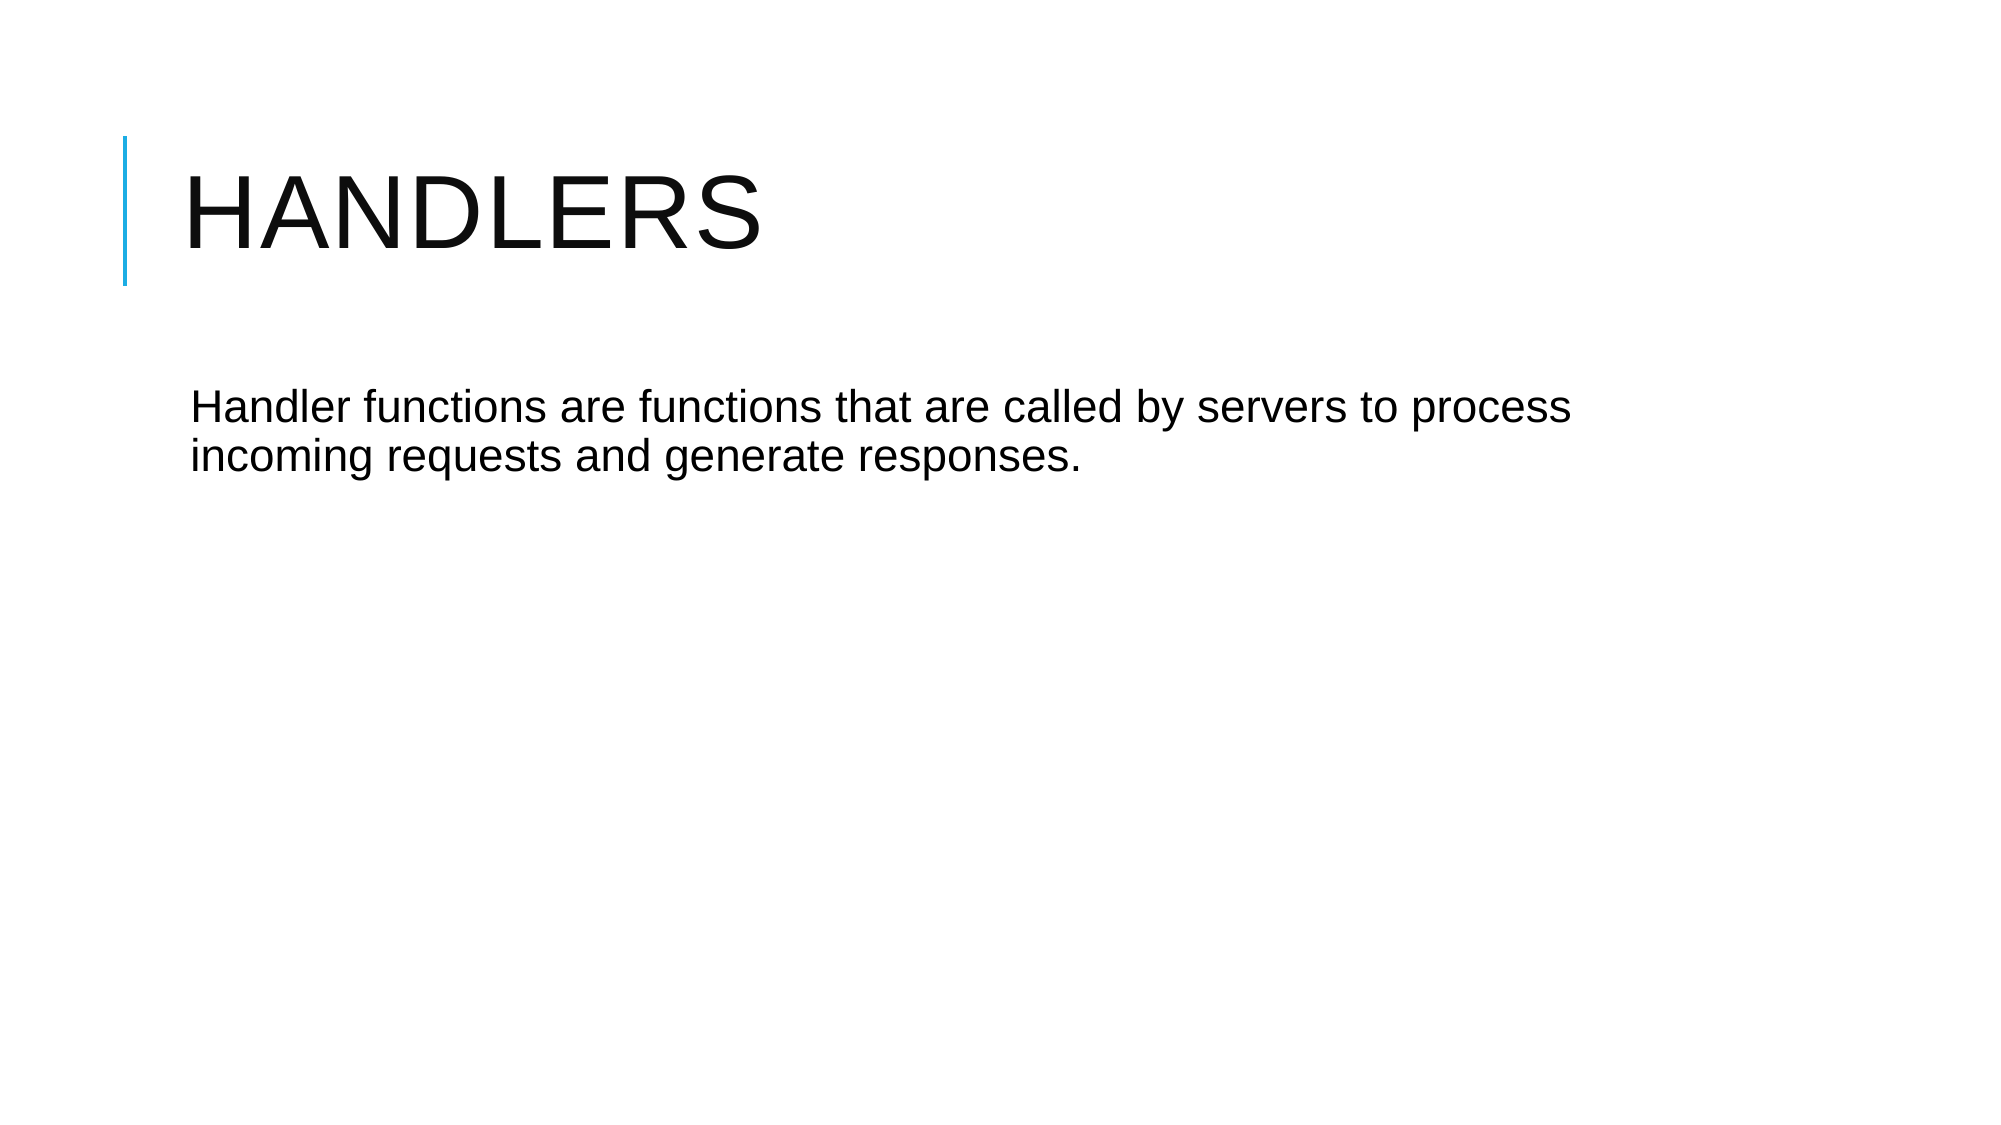

# Handlers
Handler functions are functions that are called by servers to process incoming requests and generate responses.